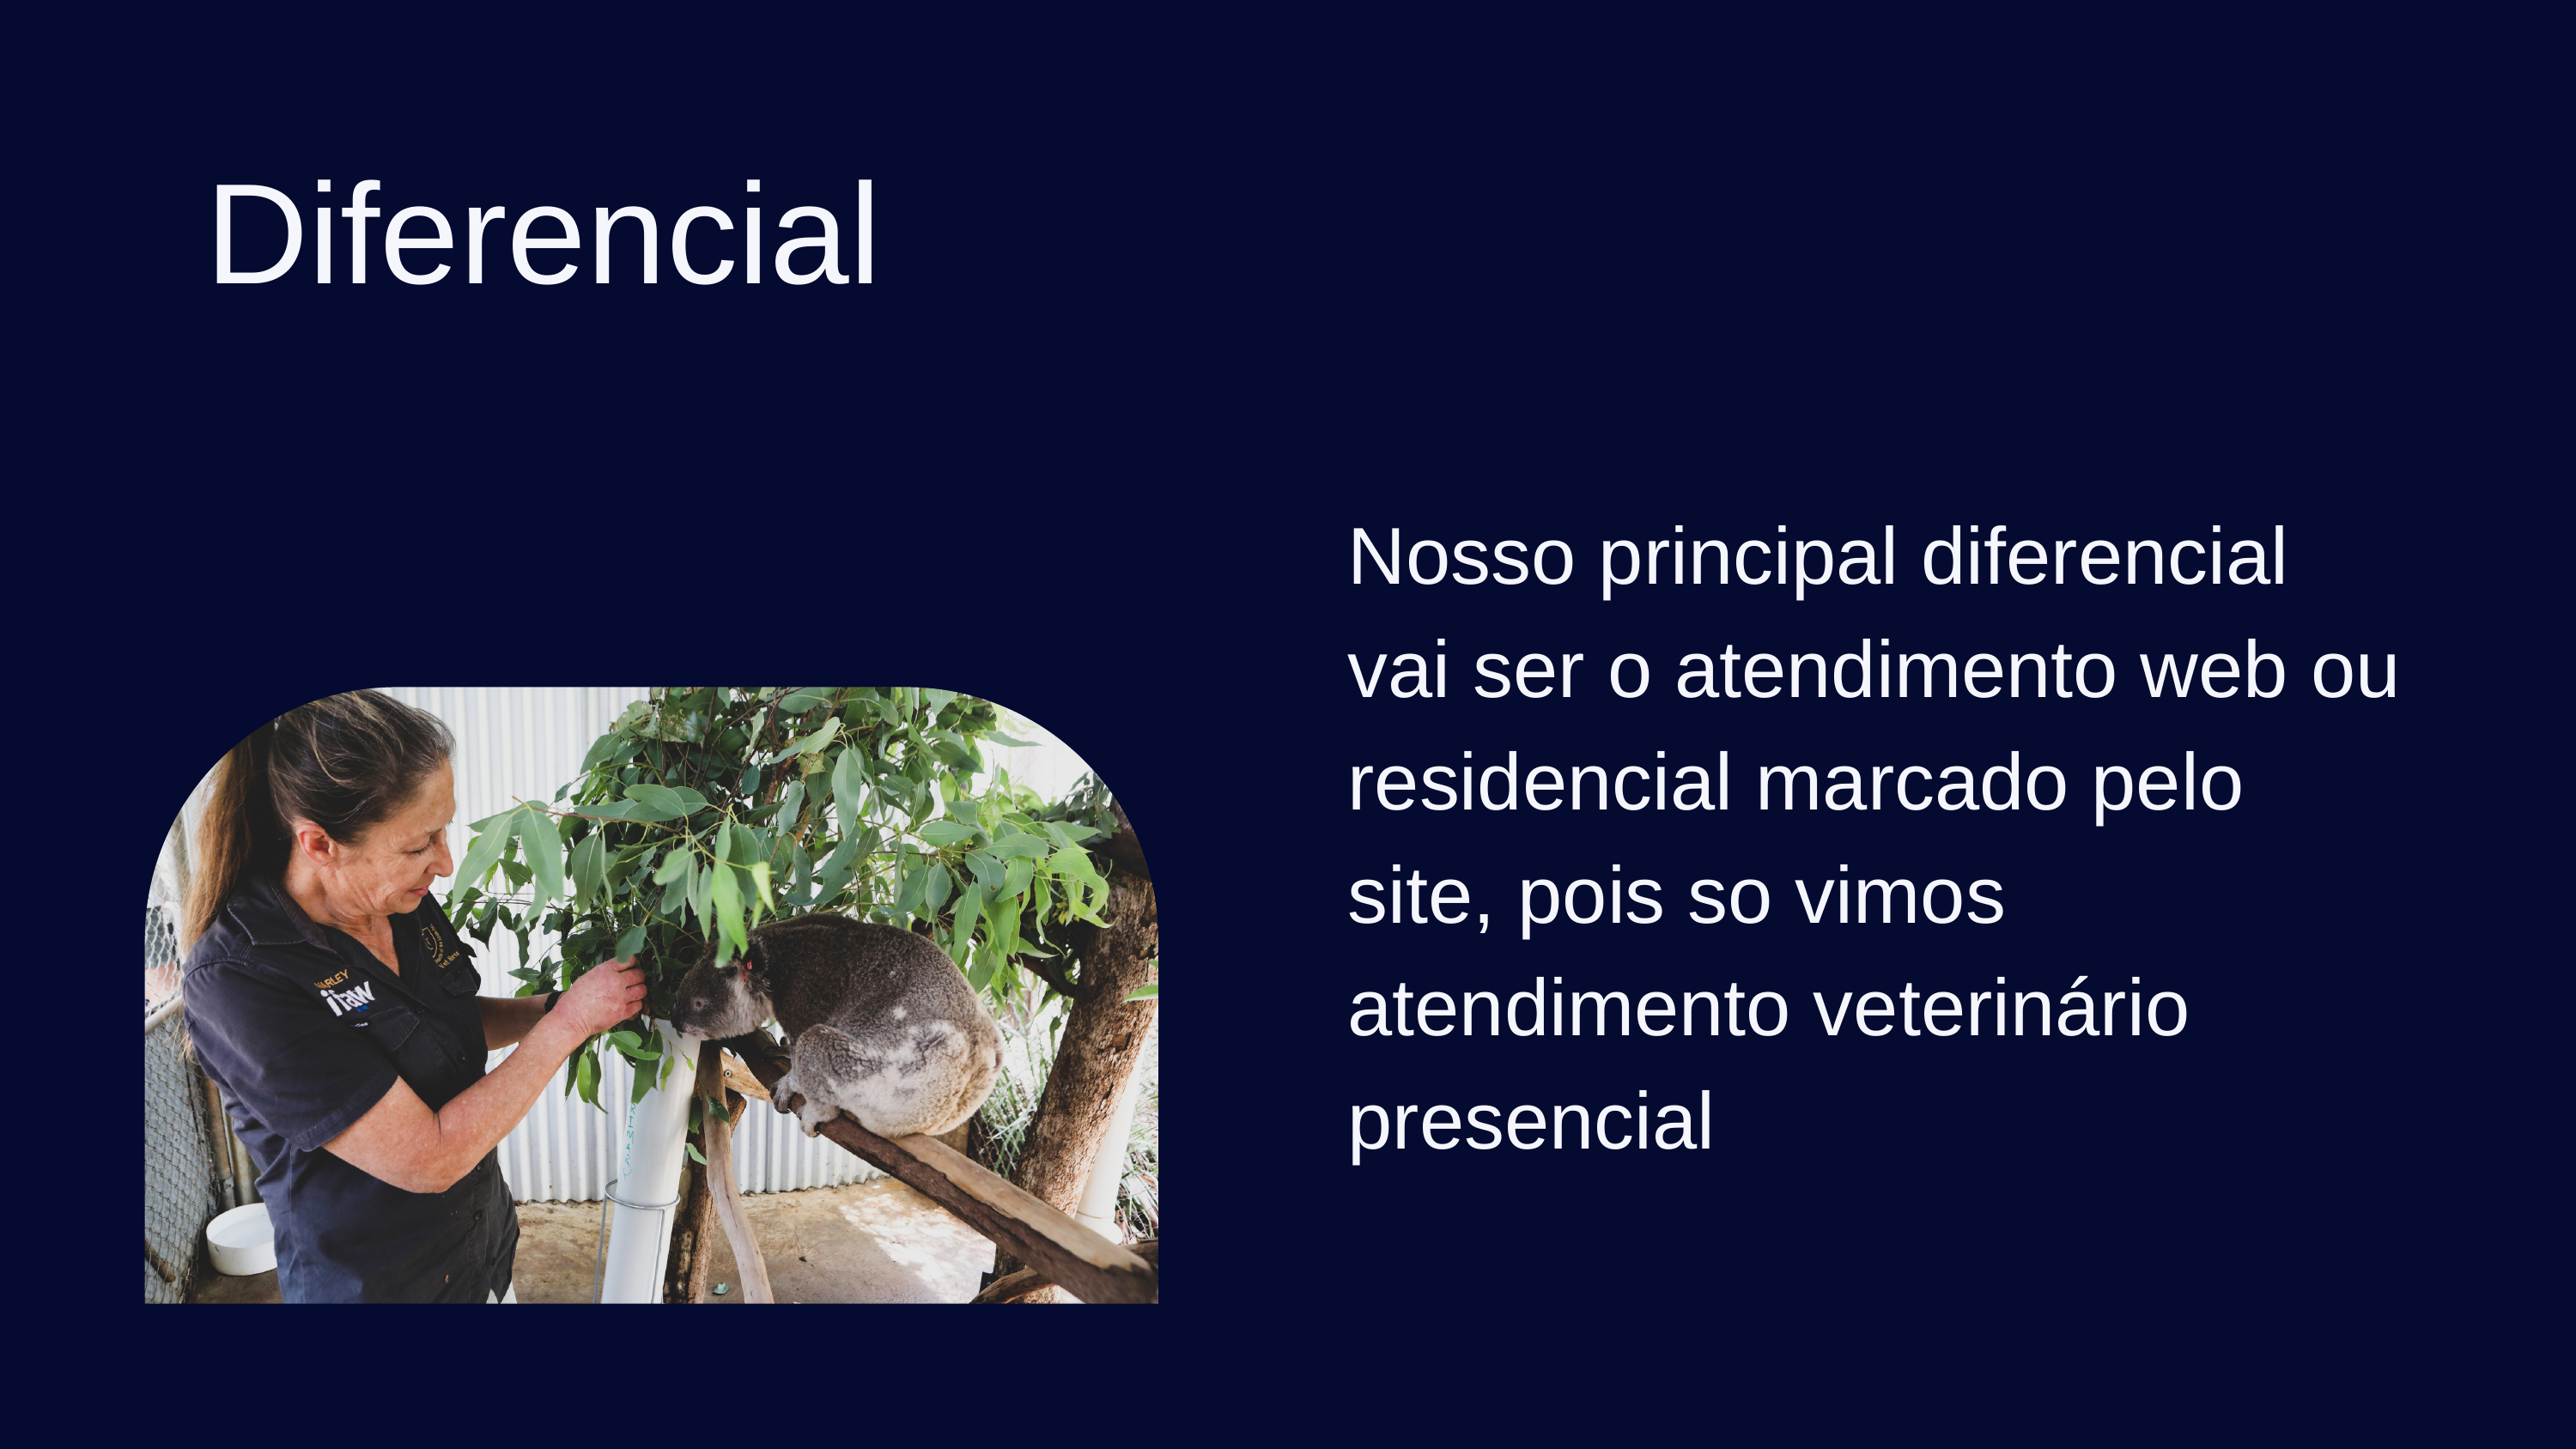

Diferencial
Nosso principal diferencial vai ser o atendimento web ou residencial marcado pelo site, pois so vimos atendimento veterinário presencial